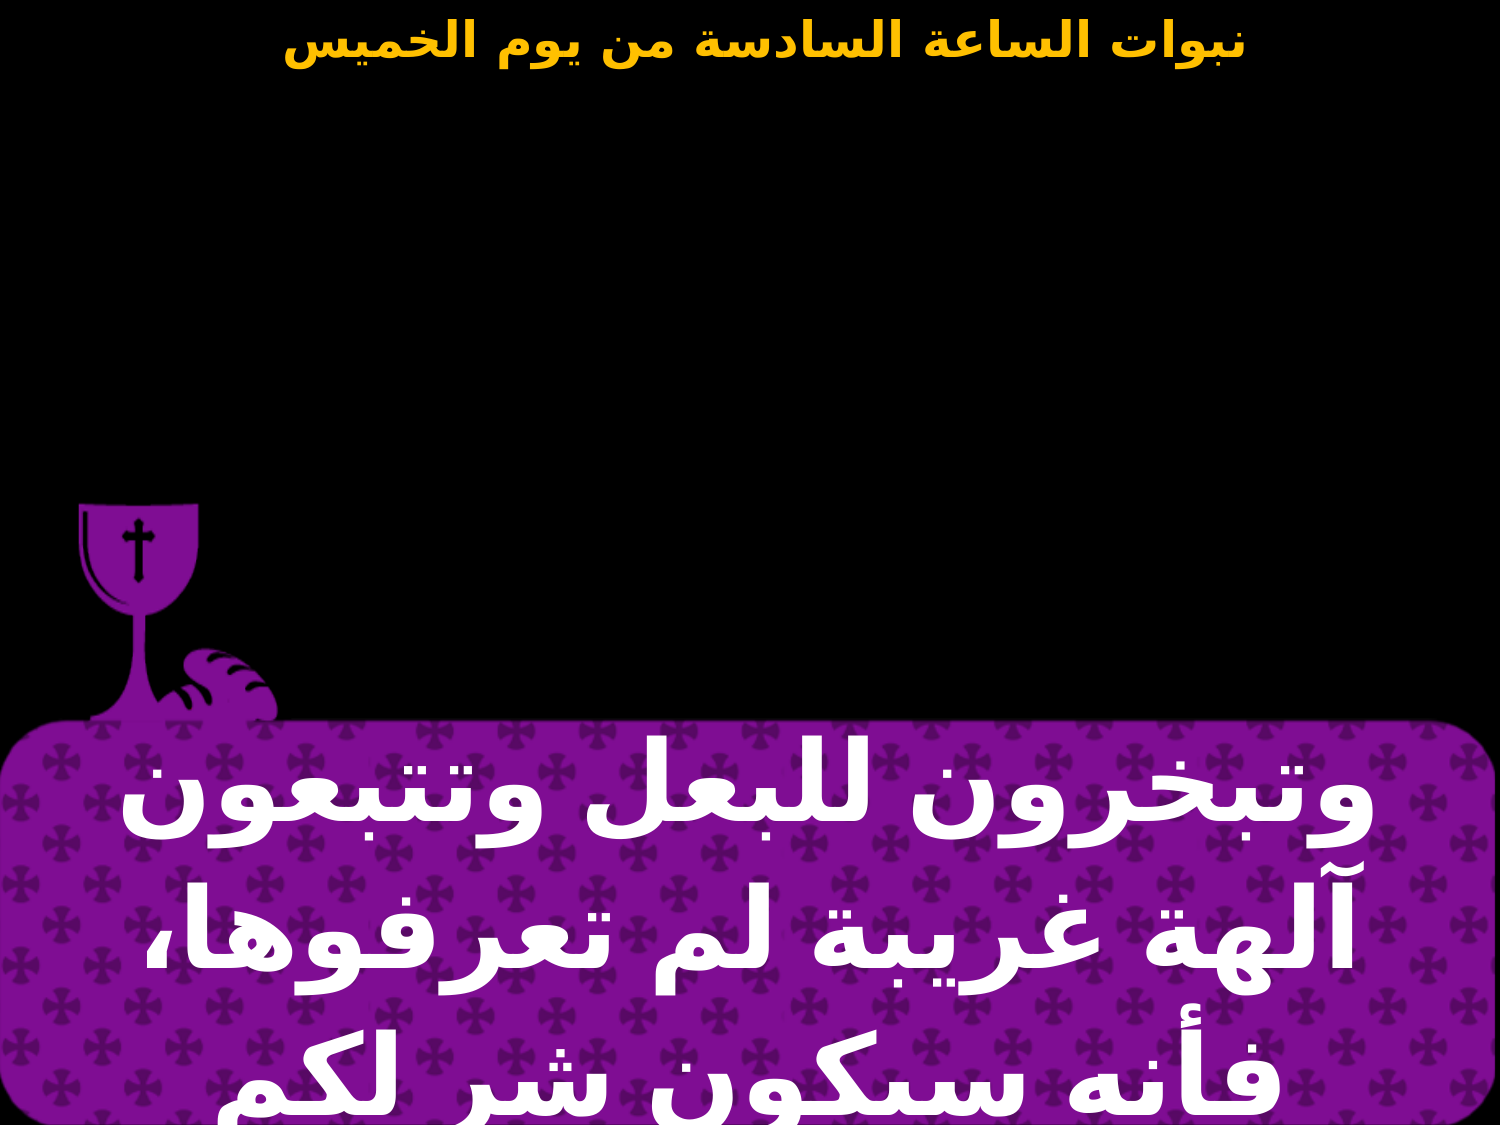

| وتبخرون للبعل وتتبعون آلهة غريبة لم تعرفوها، فأنه سيكون شر لكم |
| --- |